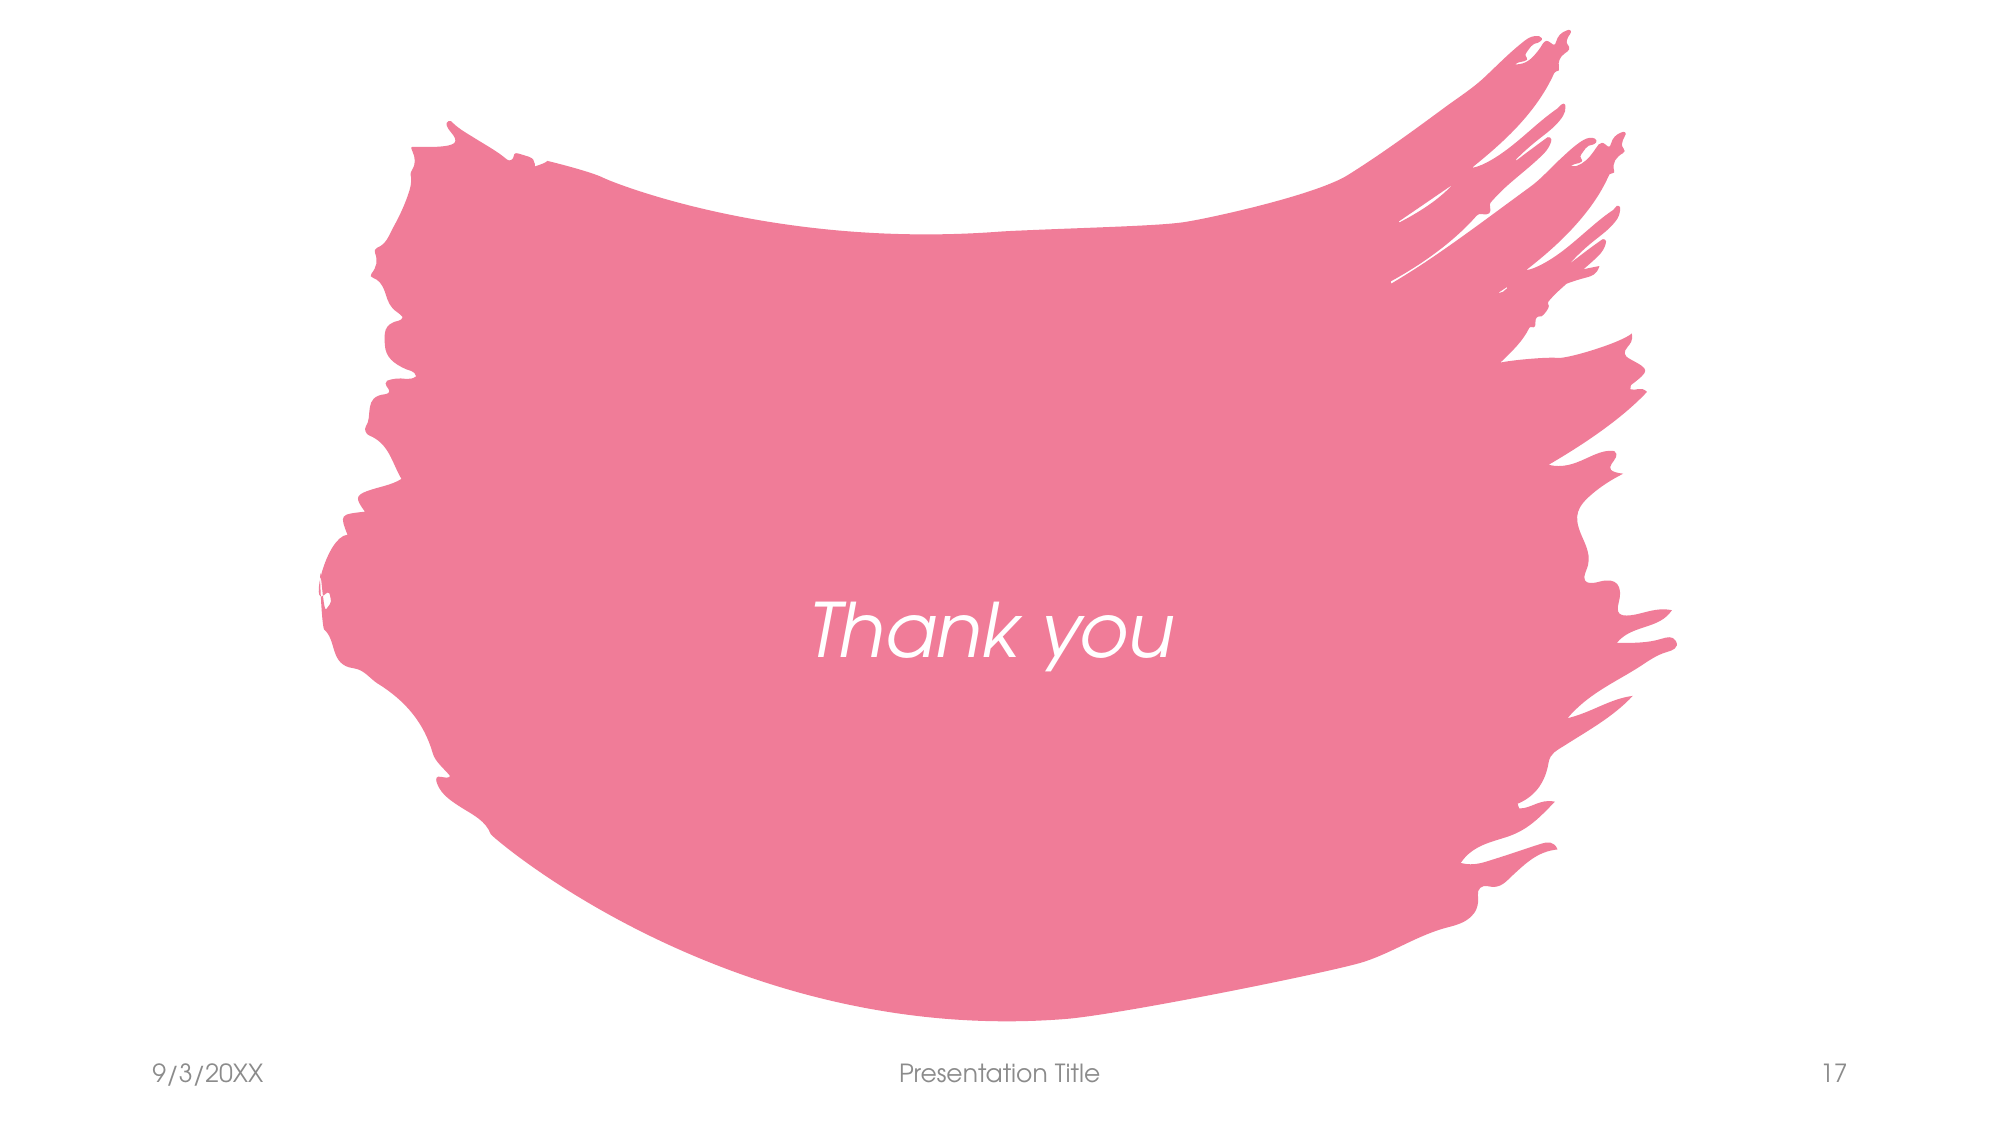

# Thank you
9/3/20XX
Presentation Title
17